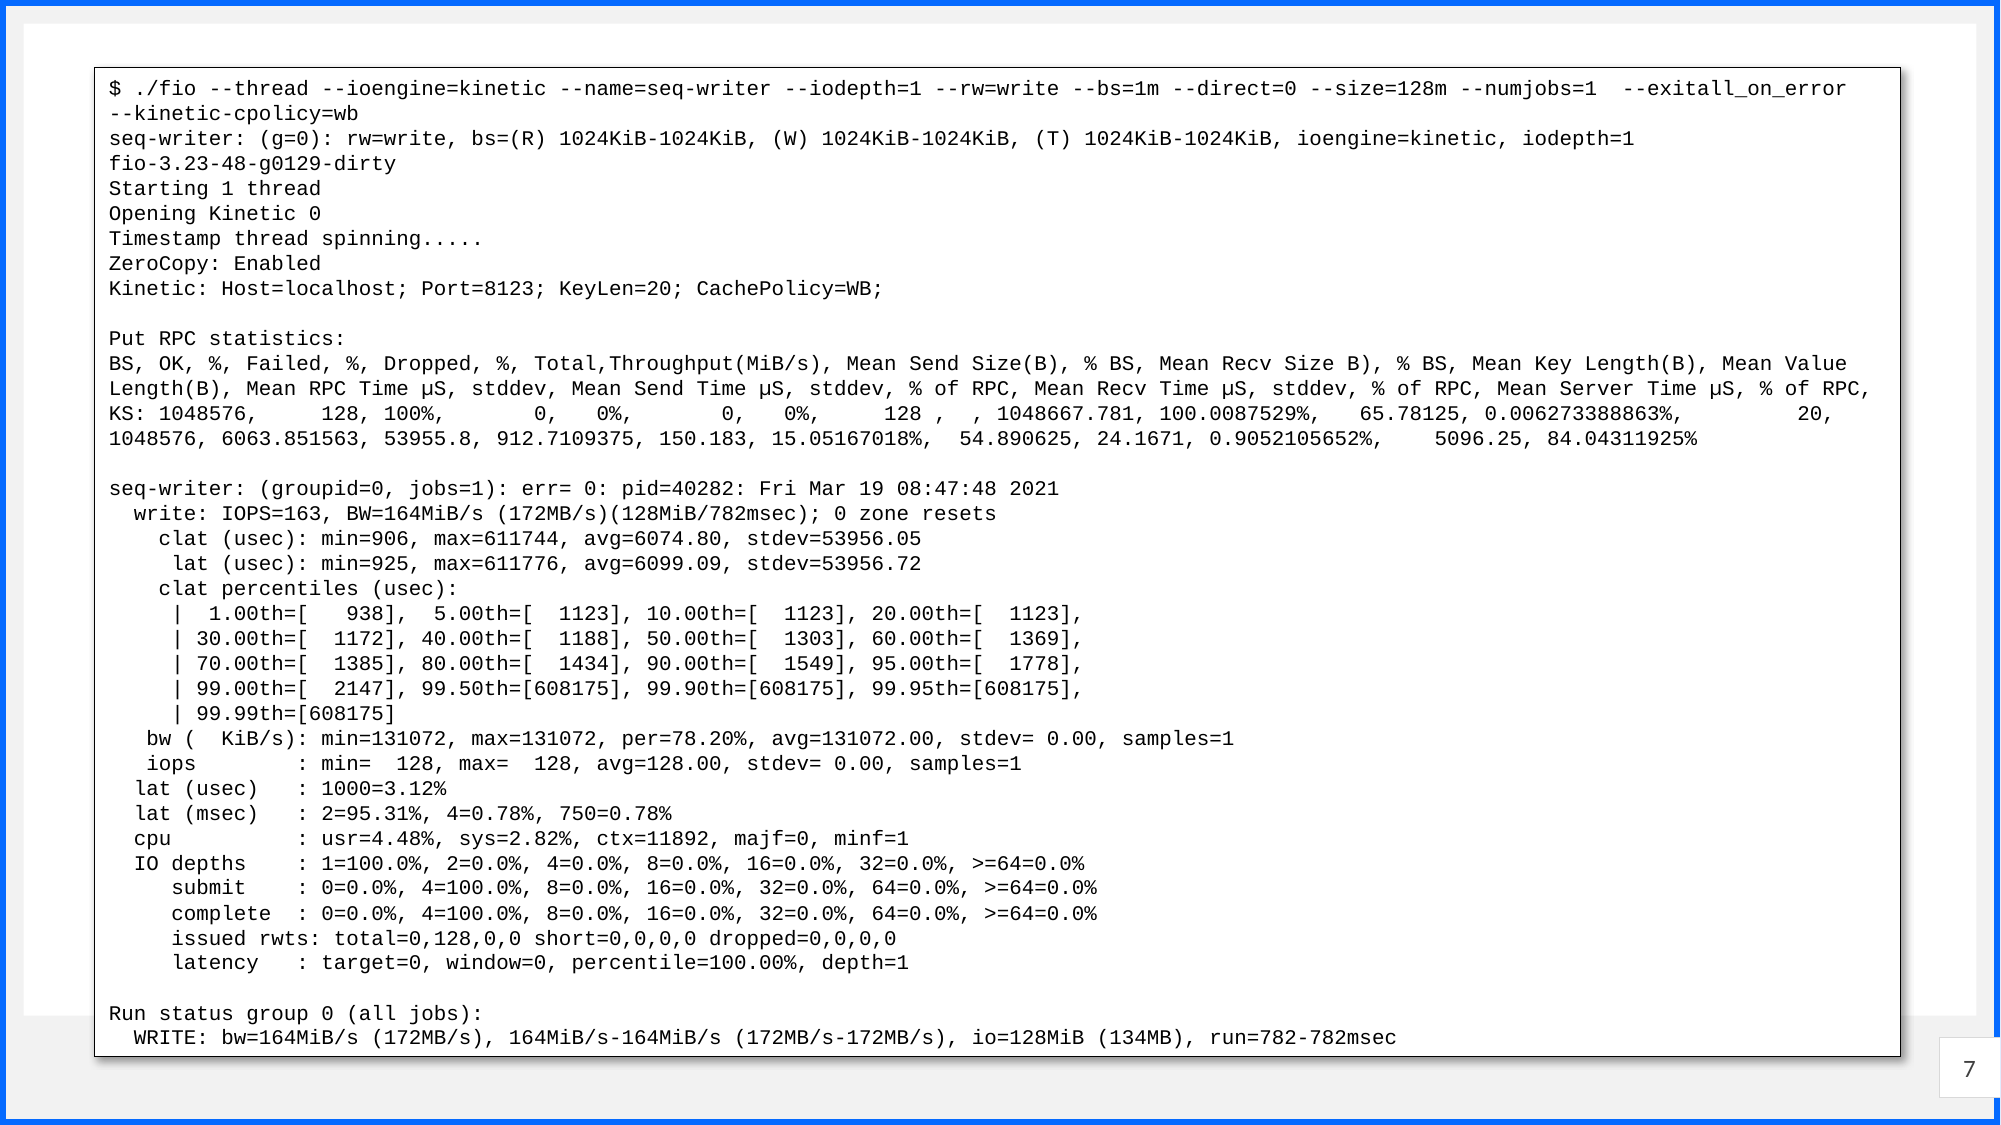

$ ./fio --thread --ioengine=kinetic --name=seq-writer --iodepth=1 --rw=write --bs=1m --direct=0 --size=128m --numjobs=1  --exitall_on_error
--kinetic-cpolicy=wb
seq-writer: (g=0): rw=write, bs=(R) 1024KiB-1024KiB, (W) 1024KiB-1024KiB, (T) 1024KiB-1024KiB, ioengine=kinetic, iodepth=1
fio-3.23-48-g0129-dirty
Starting 1 thread
Opening Kinetic 0
Timestamp thread spinning.....
ZeroCopy: Enabled
Kinetic: Host=localhost; Port=8123; KeyLen=20; CachePolicy=WB;

Put RPC statistics:
BS, OK, %, Failed, %, Dropped, %, Total,Throughput(MiB/s), Mean Send Size(B), % BS, Mean Recv Size B), % BS, Mean Key Length(B), Mean Value Length(B), Mean RPC Time µS, stddev, Mean Send Time µS, stddev, % of RPC, Mean Recv Time µS, stddev, % of RPC, Mean Server Time µS, % of RPC,
KS: 1048576,     128, 100%,       0,   0%,       0,   0%,     128 ,  , 1048667.781, 100.0087529%,   65.78125, 0.006273388863%,         20,    1048576, 6063.851563, 53955.8, 912.7109375, 150.183, 15.05167018%,  54.890625, 24.1671, 0.9052105652%,    5096.25, 84.04311925%

seq-writer: (groupid=0, jobs=1): err= 0: pid=40282: Fri Mar 19 08:47:48 2021
  write: IOPS=163, BW=164MiB/s (172MB/s)(128MiB/782msec); 0 zone resets
    clat (usec): min=906, max=611744, avg=6074.80, stdev=53956.05
     lat (usec): min=925, max=611776, avg=6099.09, stdev=53956.72
    clat percentiles (usec):
     |  1.00th=[   938],  5.00th=[  1123], 10.00th=[  1123], 20.00th=[  1123],
     | 30.00th=[  1172], 40.00th=[  1188], 50.00th=[  1303], 60.00th=[  1369],
     | 70.00th=[  1385], 80.00th=[  1434], 90.00th=[  1549], 95.00th=[  1778],
     | 99.00th=[  2147], 99.50th=[608175], 99.90th=[608175], 99.95th=[608175],
     | 99.99th=[608175]
   bw (  KiB/s): min=131072, max=131072, per=78.20%, avg=131072.00, stdev= 0.00, samples=1
   iops        : min=  128, max=  128, avg=128.00, stdev= 0.00, samples=1
  lat (usec)   : 1000=3.12%
  lat (msec)   : 2=95.31%, 4=0.78%, 750=0.78%
  cpu          : usr=4.48%, sys=2.82%, ctx=11892, majf=0, minf=1
  IO depths    : 1=100.0%, 2=0.0%, 4=0.0%, 8=0.0%, 16=0.0%, 32=0.0%, >=64=0.0%
     submit    : 0=0.0%, 4=100.0%, 8=0.0%, 16=0.0%, 32=0.0%, 64=0.0%, >=64=0.0%
     complete  : 0=0.0%, 4=100.0%, 8=0.0%, 16=0.0%, 32=0.0%, 64=0.0%, >=64=0.0%
     issued rwts: total=0,128,0,0 short=0,0,0,0 dropped=0,0,0,0
     latency   : target=0, window=0, percentile=100.00%, depth=1

Run status group 0 (all jobs):
  WRITE: bw=164MiB/s (172MB/s), 164MiB/s-164MiB/s (172MB/s-172MB/s), io=128MiB (134MB), run=782-782msec
7